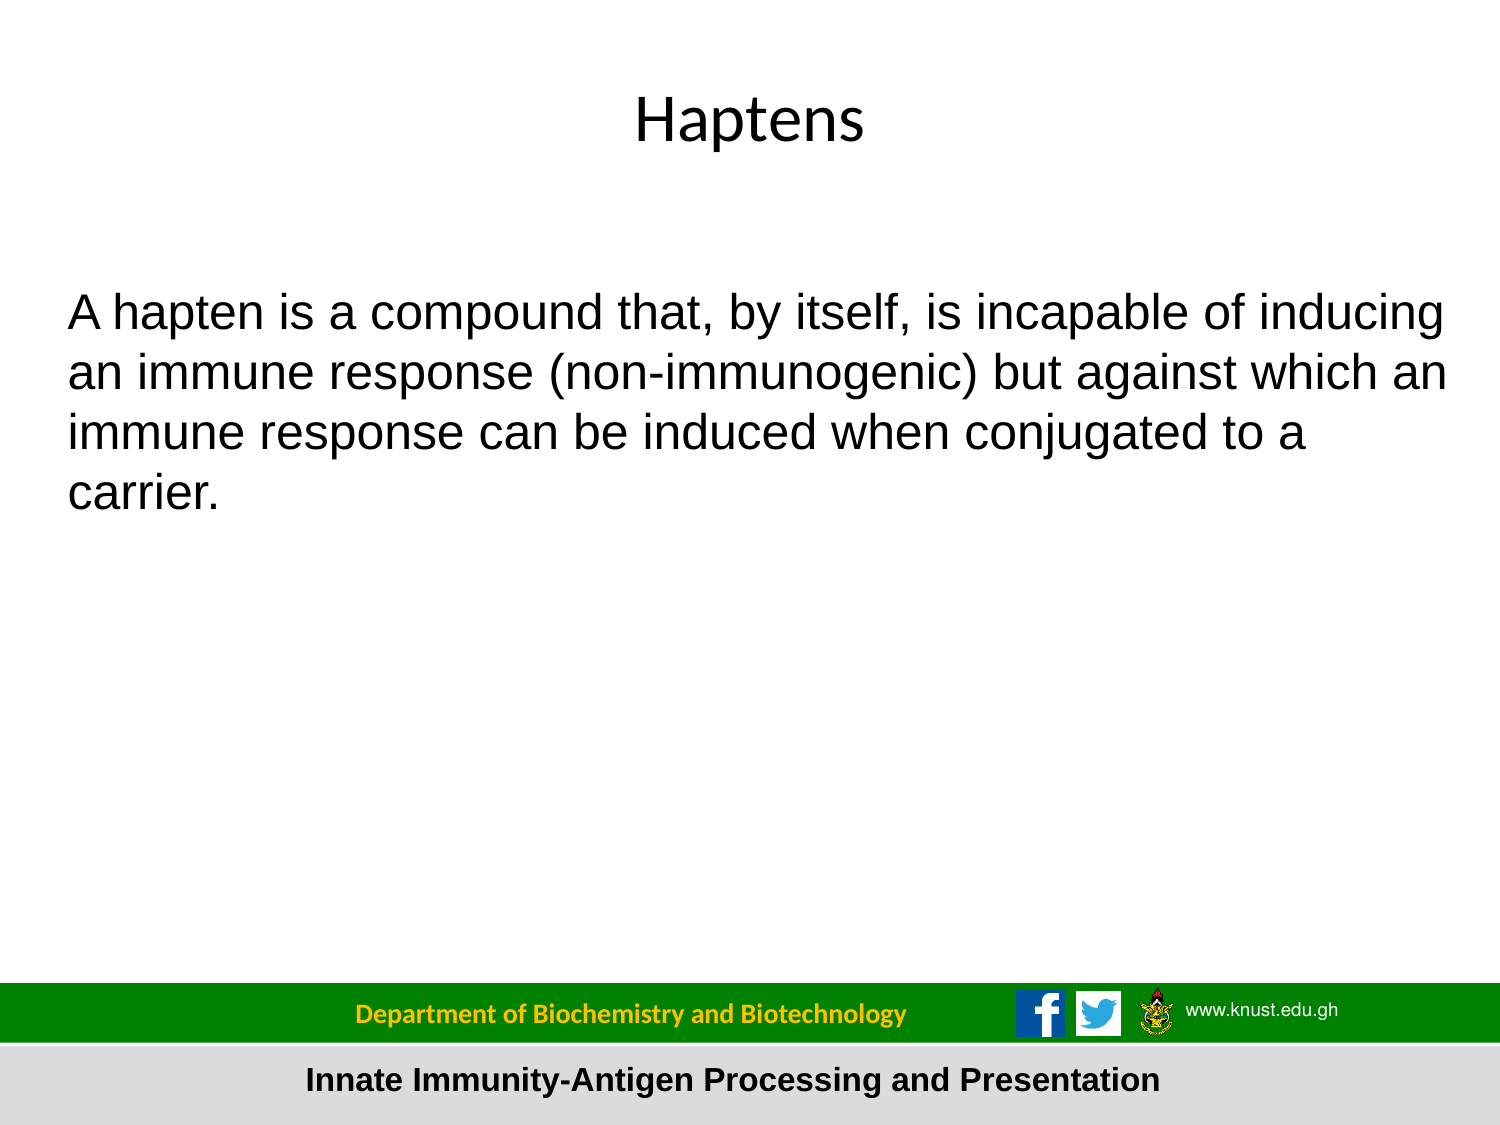

Haptens

A hapten is a compound that, by itself, is incapable of inducing an immune response (non-immunogenic) but against which an immune response can be induced when conjugated to a carrier.
13
Department of Biochemistry and Biotechnology
Innate Immunity-Antigen Processing and Presentation